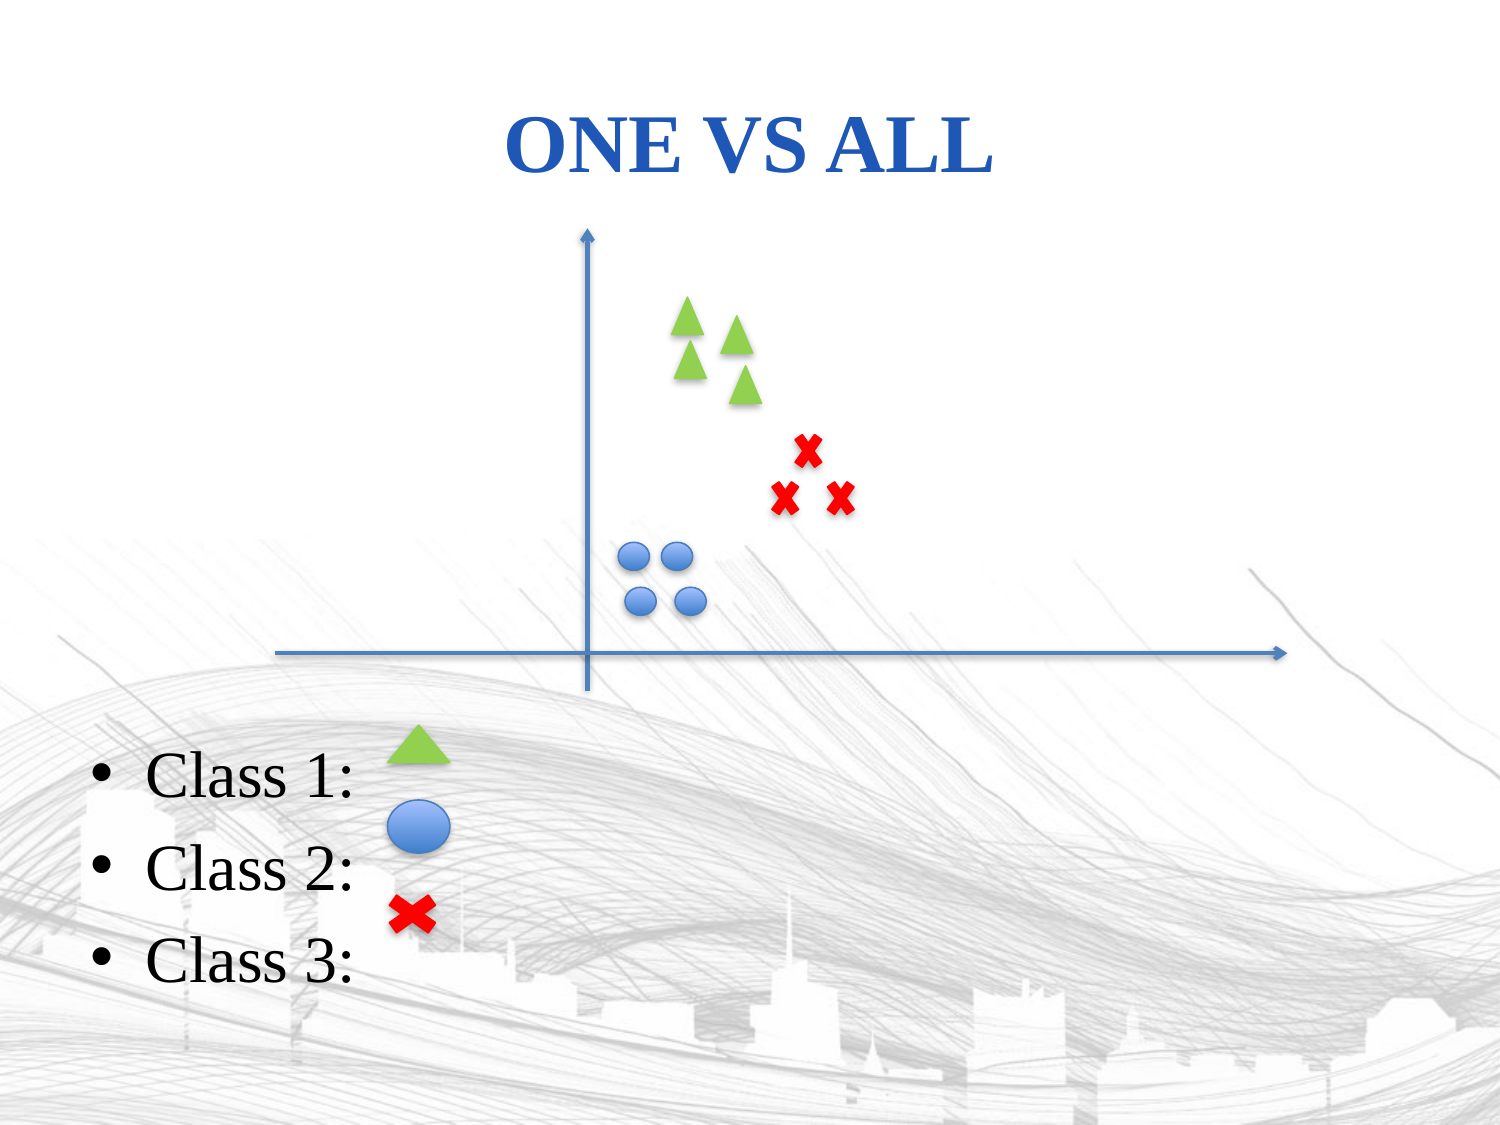

# One vs all

Class 1:
Class 2:
Class 3: